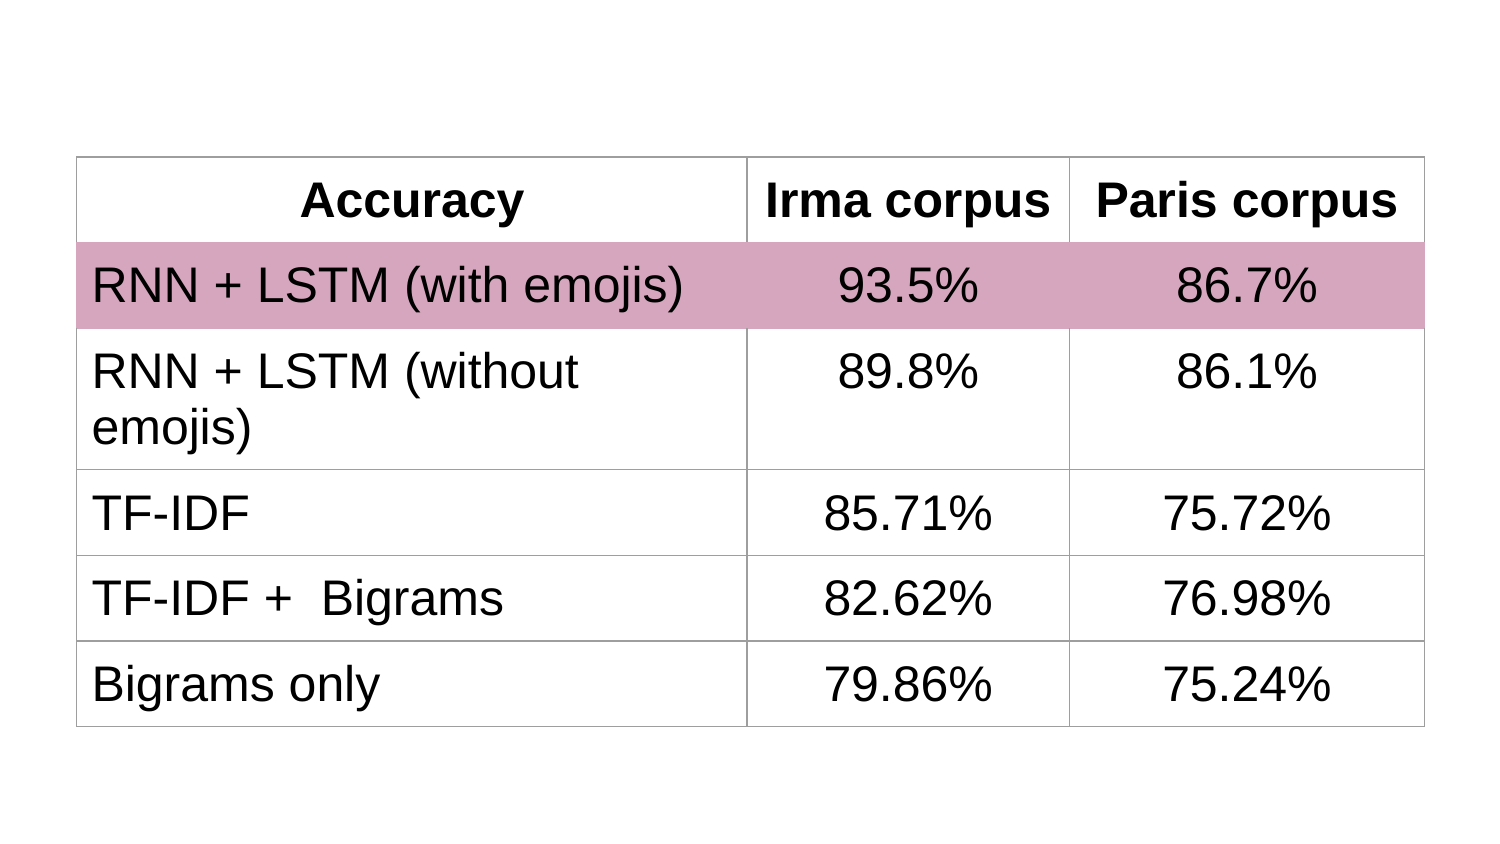

| Accuracy | Irma corpus | Paris corpus |
| --- | --- | --- |
| RNN + LSTM (with emojis) | 93.5% | 86.7% |
| RNN + LSTM (without emojis) | 89.8% | 86.1% |
| TF-IDF | 85.71% | 75.72% |
| TF-IDF + Bigrams | 82.62% | 76.98% |
| Bigrams only | 79.86% | 75.24% |